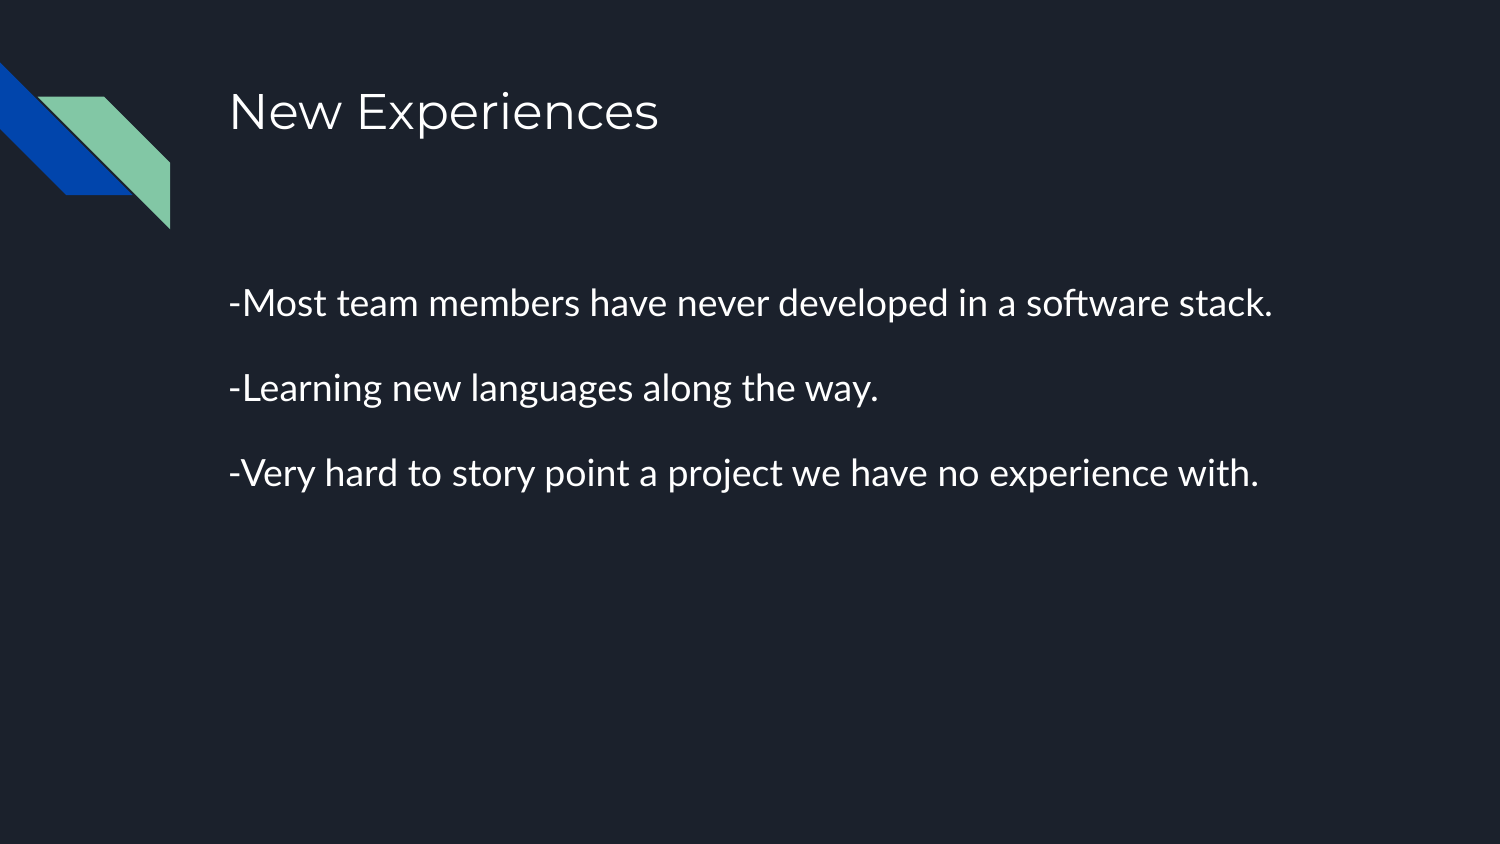

# New Experiences
-Most team members have never developed in a software stack.
-Learning new languages along the way.
-Very hard to story point a project we have no experience with.